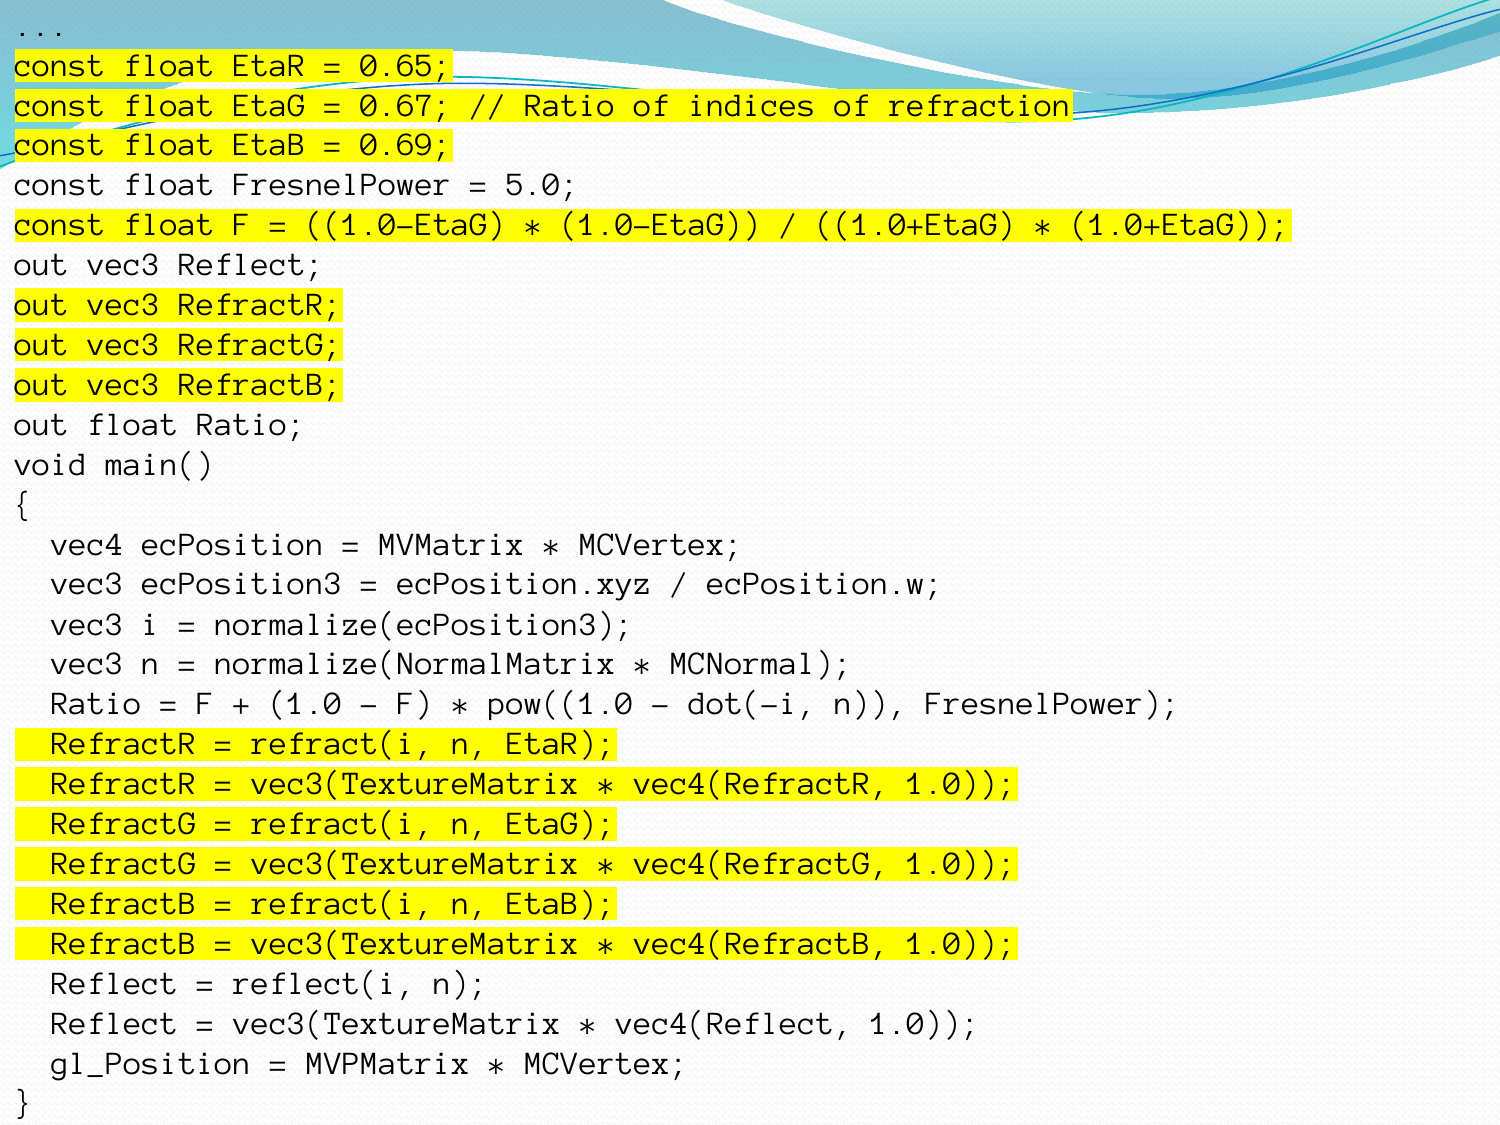

...
const float EtaR = 0.65;
const float EtaG = 0.67; // Ratio of indices of refraction
const float EtaB = 0.69;
const float FresnelPower = 5.0;
const float F = ((1.0-EtaG) * (1.0-EtaG)) / ((1.0+EtaG) * (1.0+EtaG));
out vec3 Reflect;
out vec3 RefractR;
out vec3 RefractG;
out vec3 RefractB;
out float Ratio;
void main()
{
  vec4 ecPosition = MVMatrix * MCVertex;
  vec3 ecPosition3 = ecPosition.xyz / ecPosition.w;
  vec3 i = normalize(ecPosition3);
  vec3 n = normalize(NormalMatrix * MCNormal);
  Ratio = F + (1.0 - F) * pow((1.0 - dot(-i, n)), FresnelPower);
  RefractR = refract(i, n, EtaR);
  RefractR = vec3(TextureMatrix * vec4(RefractR, 1.0));
  RefractG = refract(i, n, EtaG);
  RefractG = vec3(TextureMatrix * vec4(RefractG, 1.0));
  RefractB = refract(i, n, EtaB);
  RefractB = vec3(TextureMatrix * vec4(RefractB, 1.0));
  Reflect = reflect(i, n);
  Reflect = vec3(TextureMatrix * vec4(Reflect, 1.0));
  gl_Position = MVPMatrix * MCVertex;
}